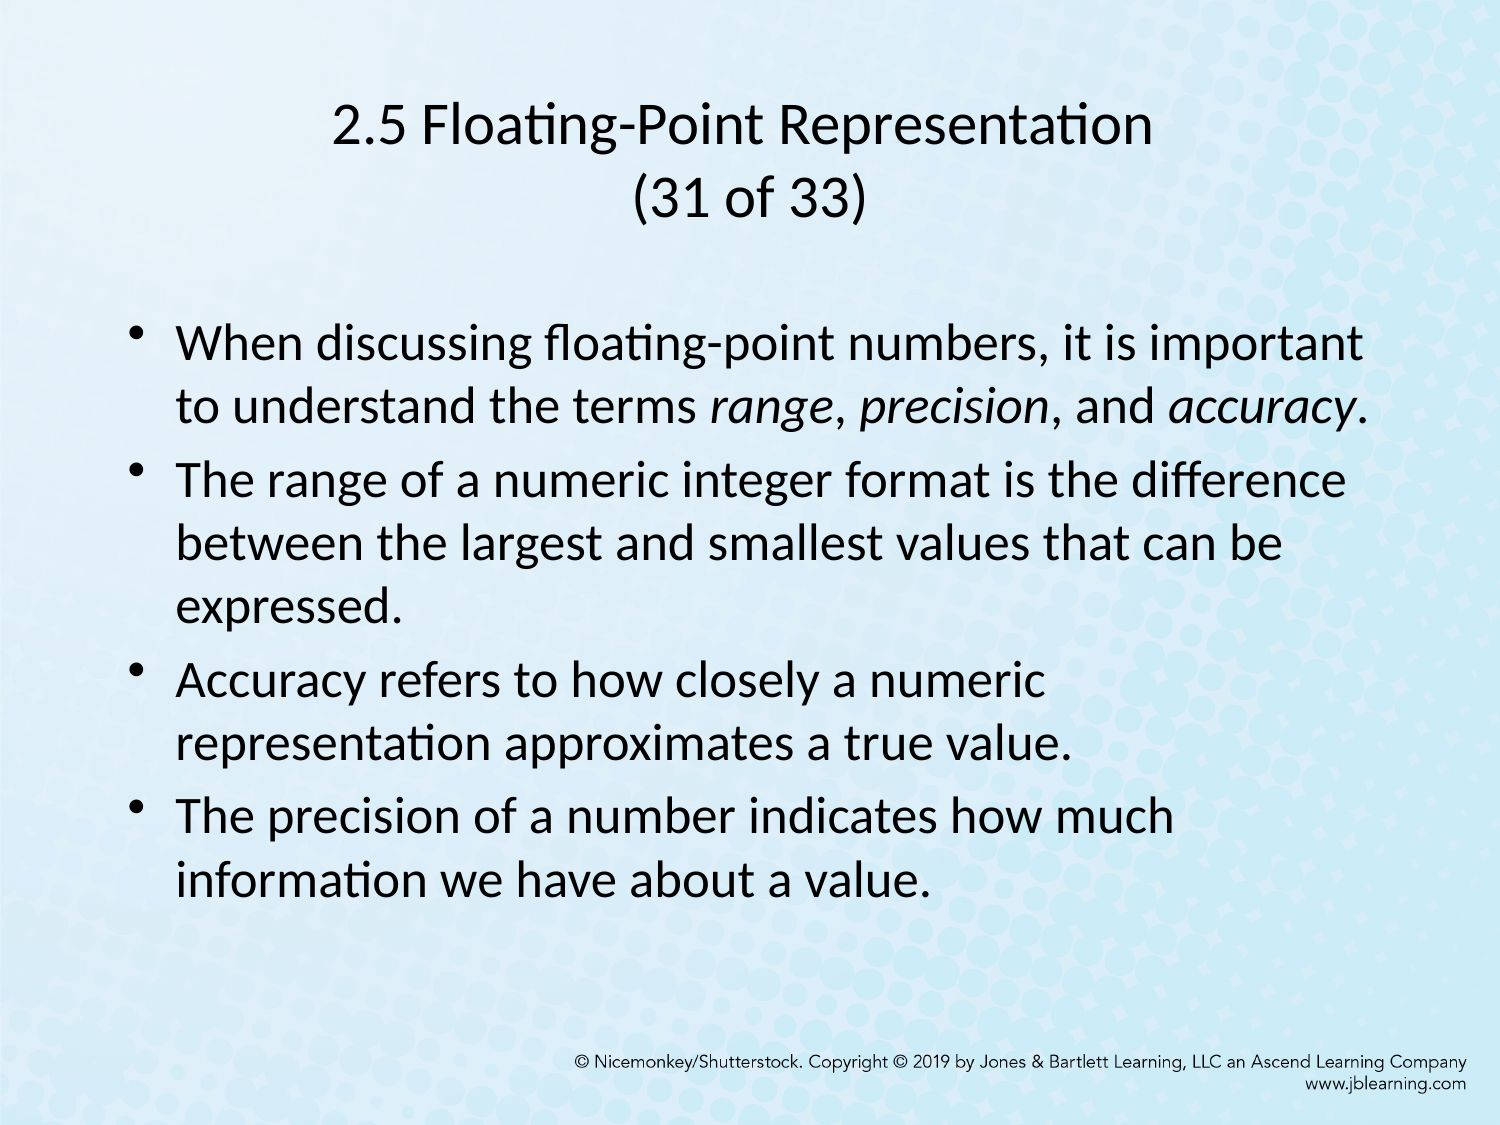

# 2.5 Floating-Point Representation (31 of 33)
When discussing floating-point numbers, it is important to understand the terms range, precision, and accuracy.
The range of a numeric integer format is the difference between the largest and smallest values that can be expressed.
Accuracy refers to how closely a numeric representation approximates a true value.
The precision of a number indicates how much information we have about a value.